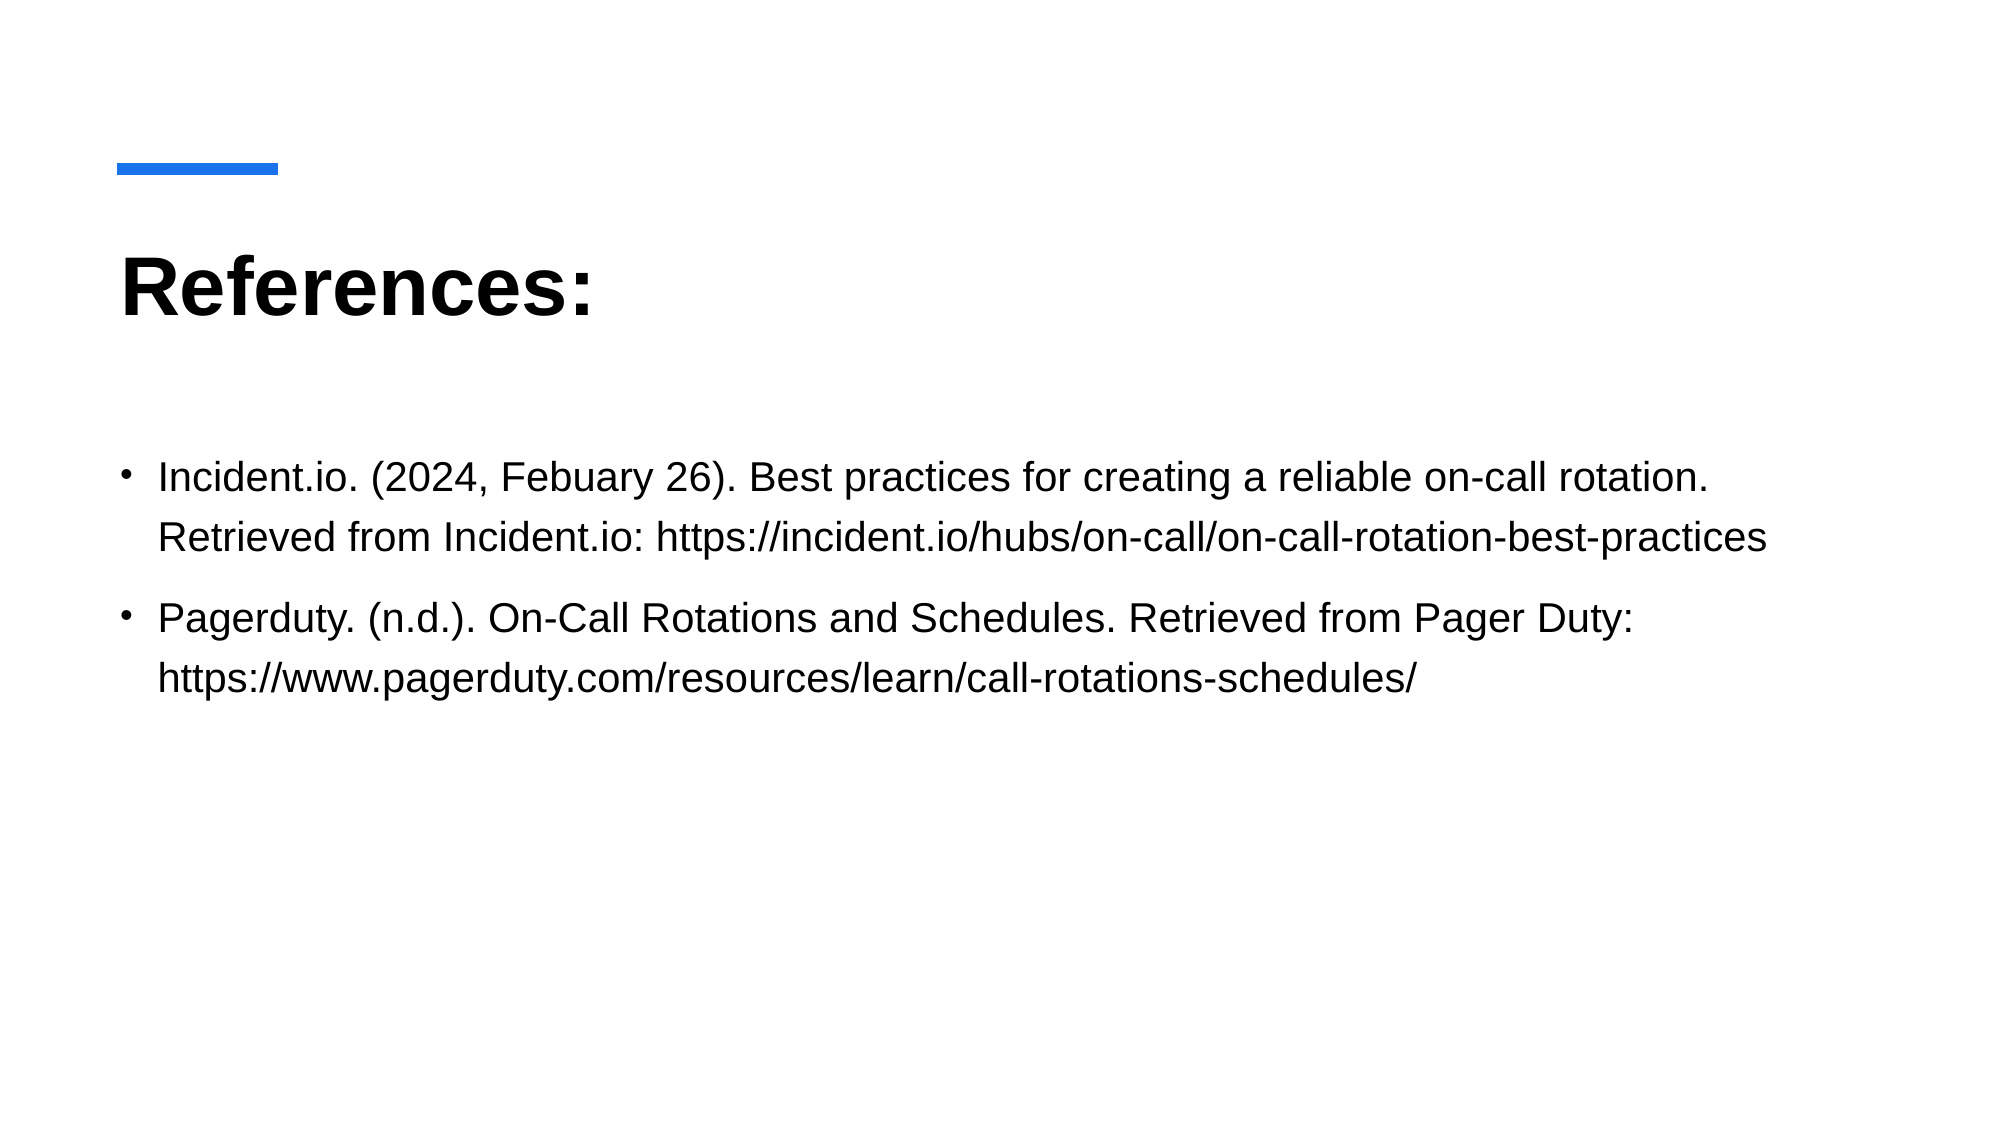

# References:
Incident.io. (2024, Febuary 26). Best practices for creating a reliable on-call rotation. Retrieved from Incident.io: https://incident.io/hubs/on-call/on-call-rotation-best-practices
Pagerduty. (n.d.). On-Call Rotations and Schedules. Retrieved from Pager Duty: https://www.pagerduty.com/resources/learn/call-rotations-schedules/